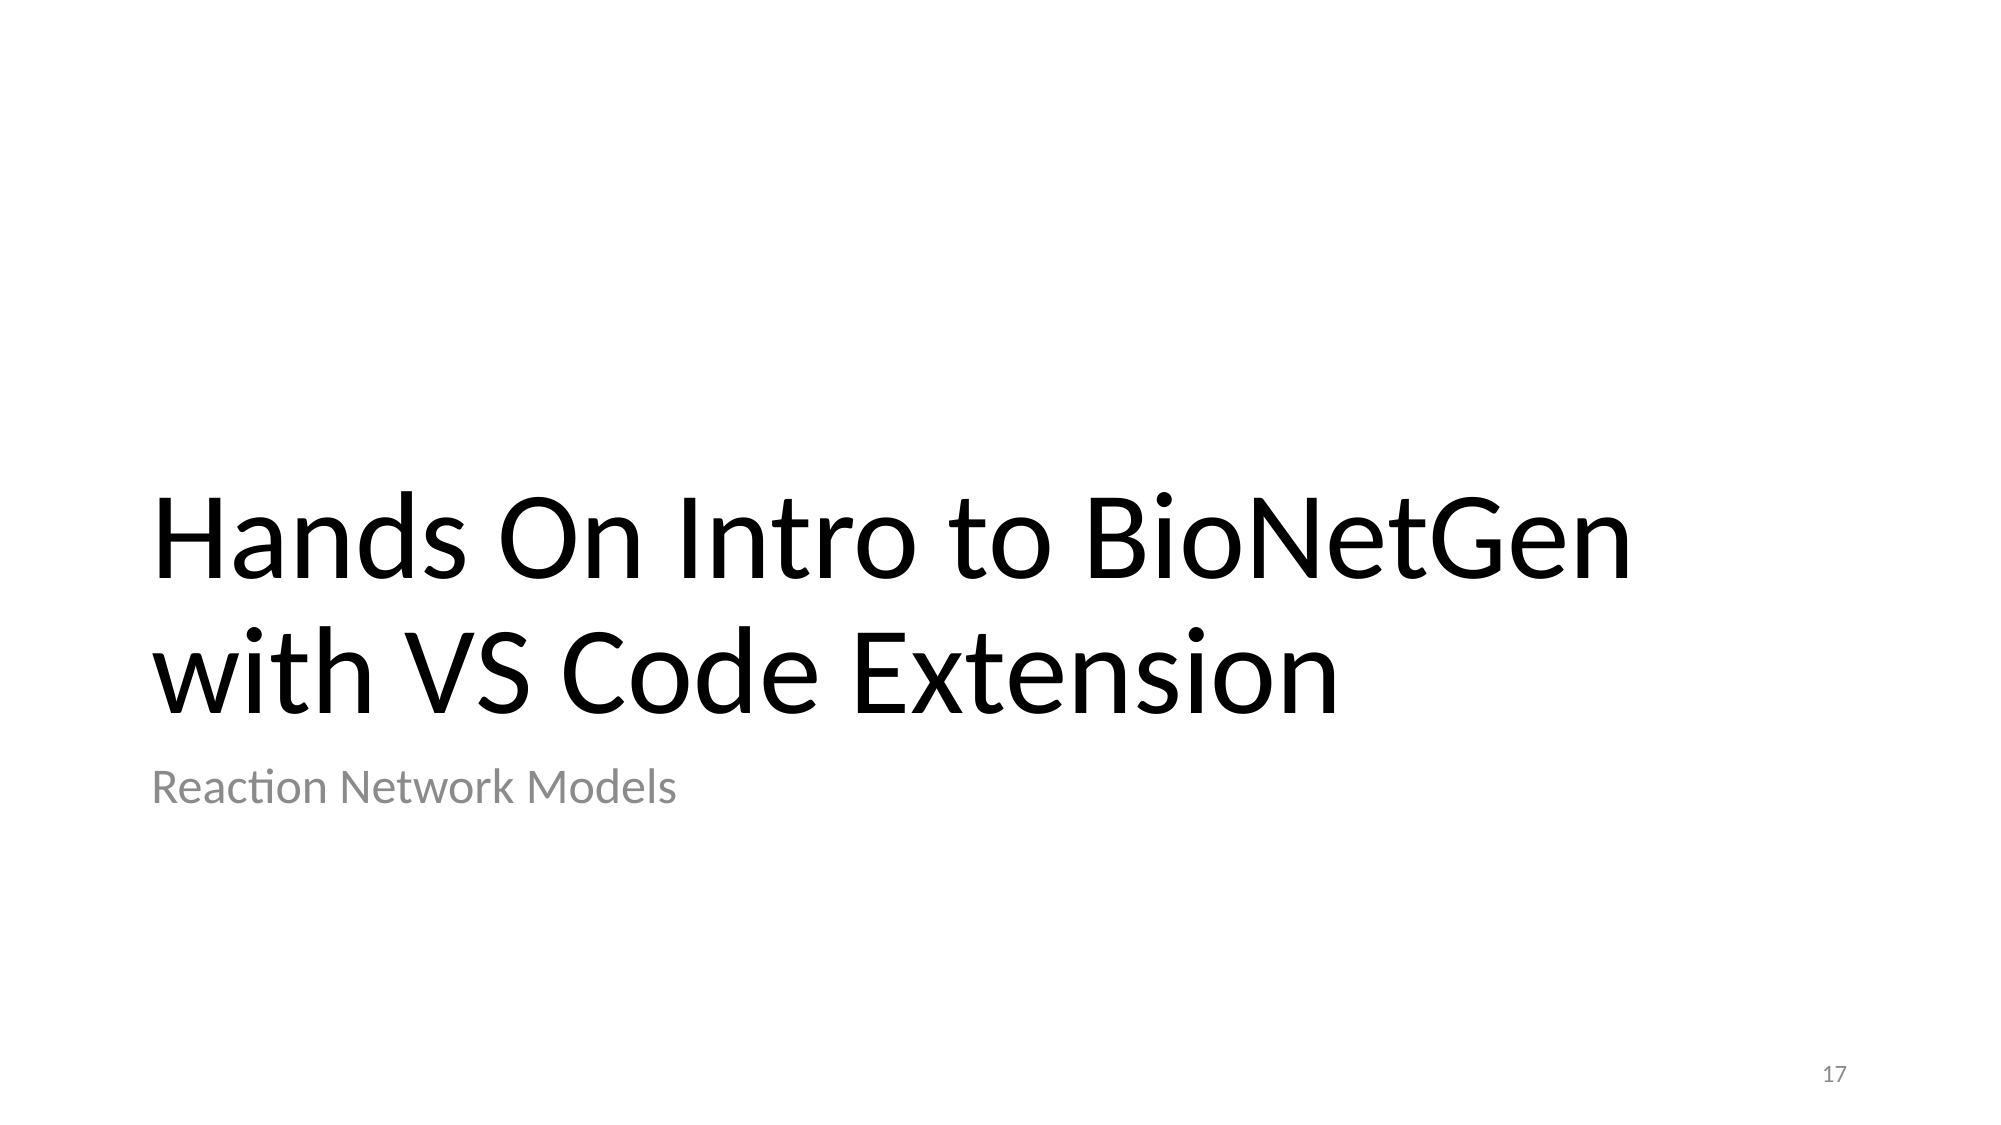

# Hands On Intro to BioNetGen with VS Code Extension
Reaction Network Models
17